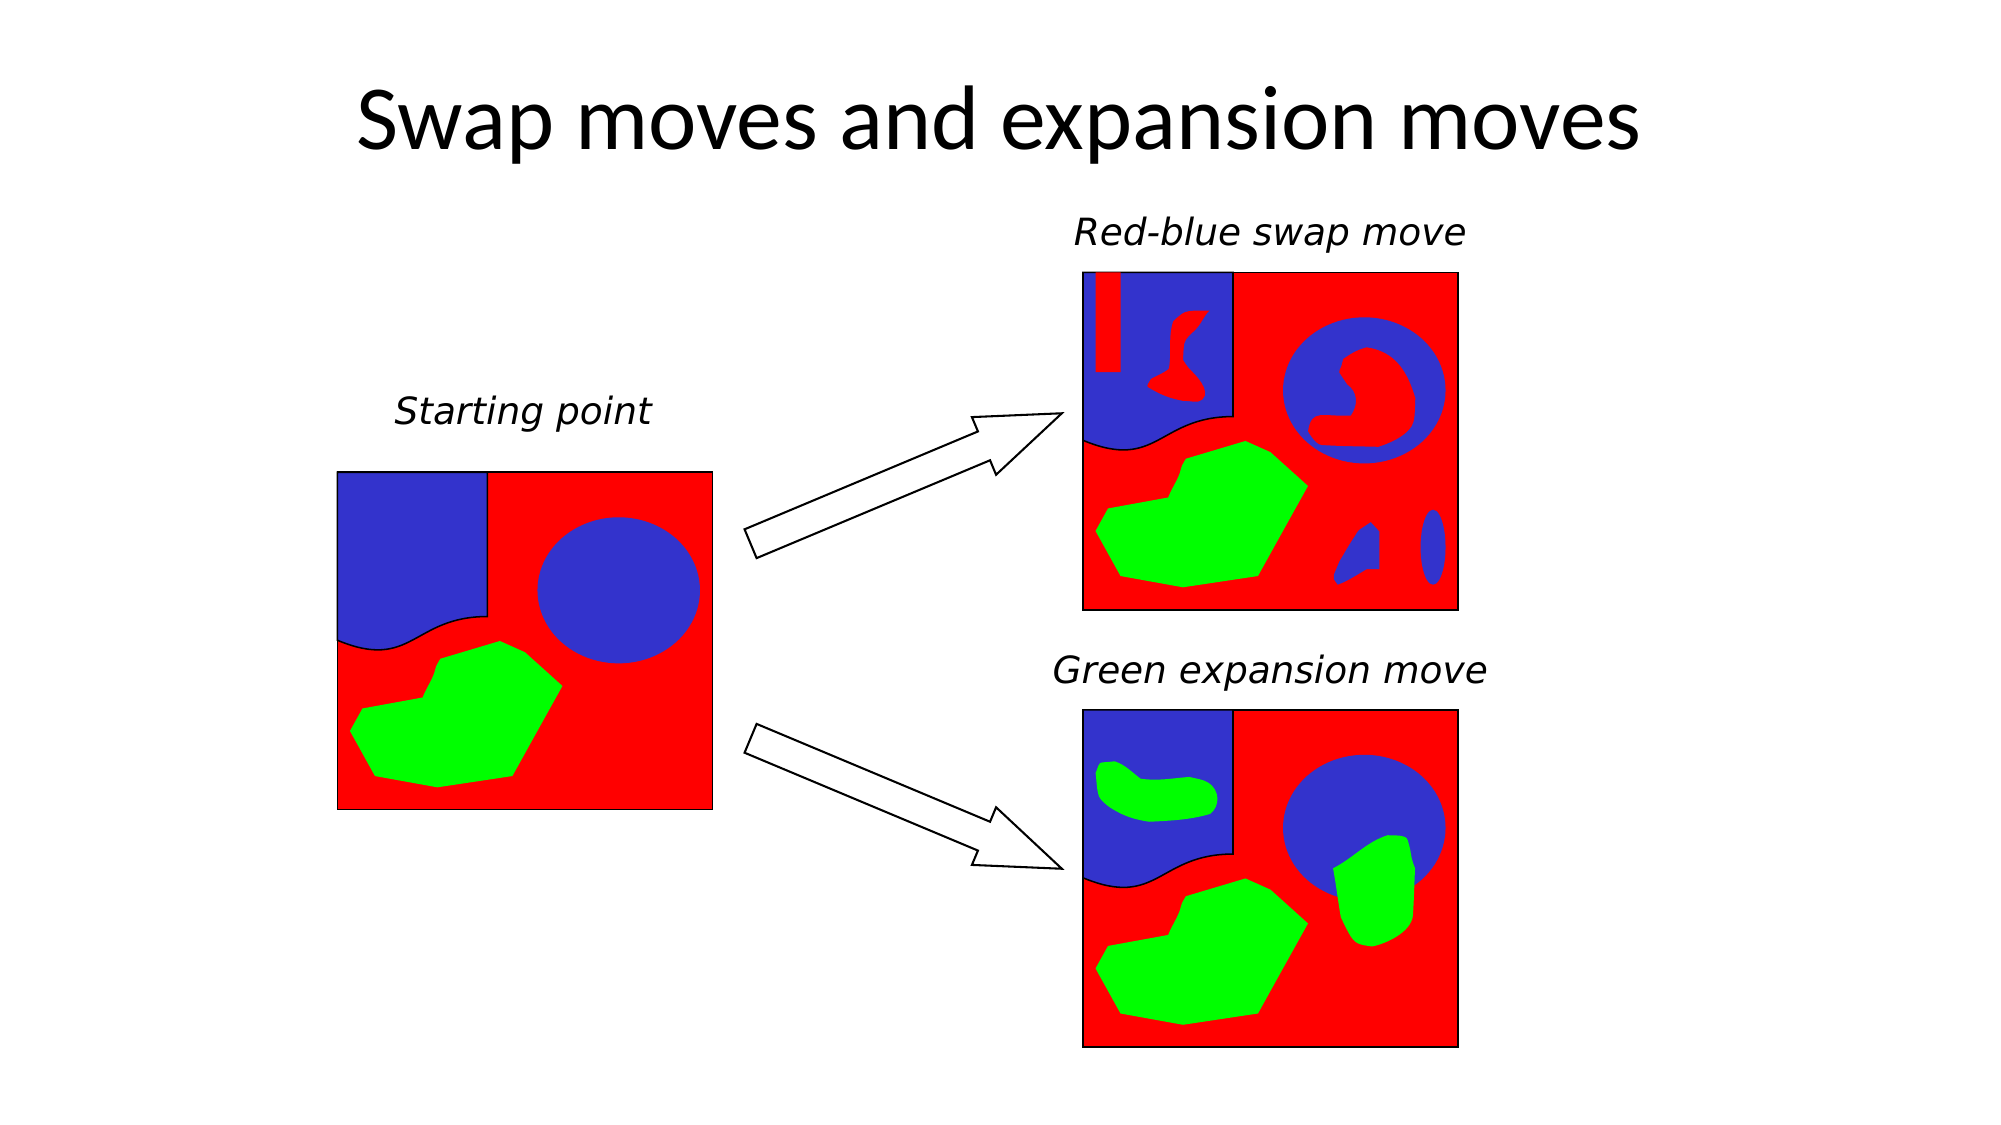

# Swap moves and expansion moves
Red-blue swap move

Starting point

Green expansion move